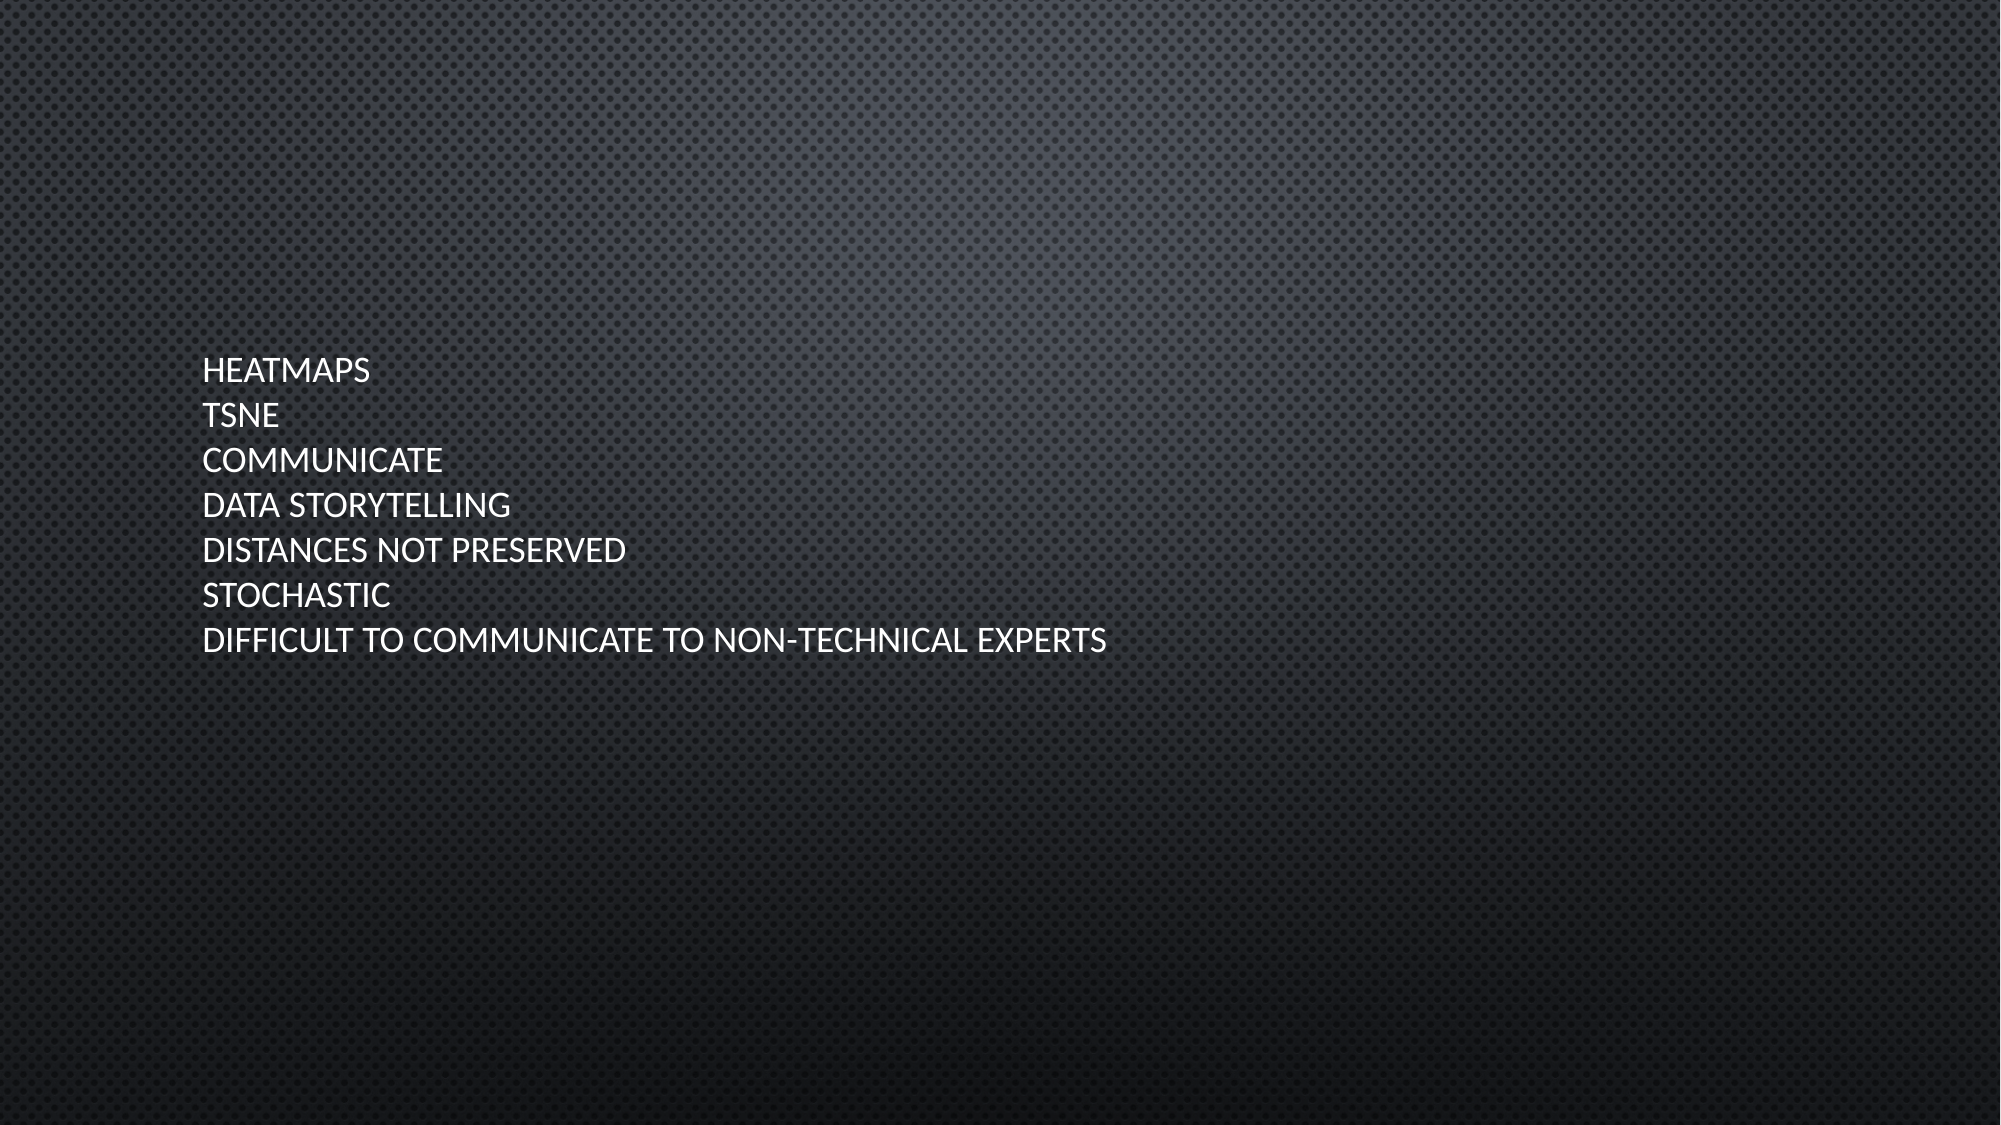

# Heatmaps tSNE communicate data storytelling distances not preserved stochastic difficult to communicate to non-technical experts